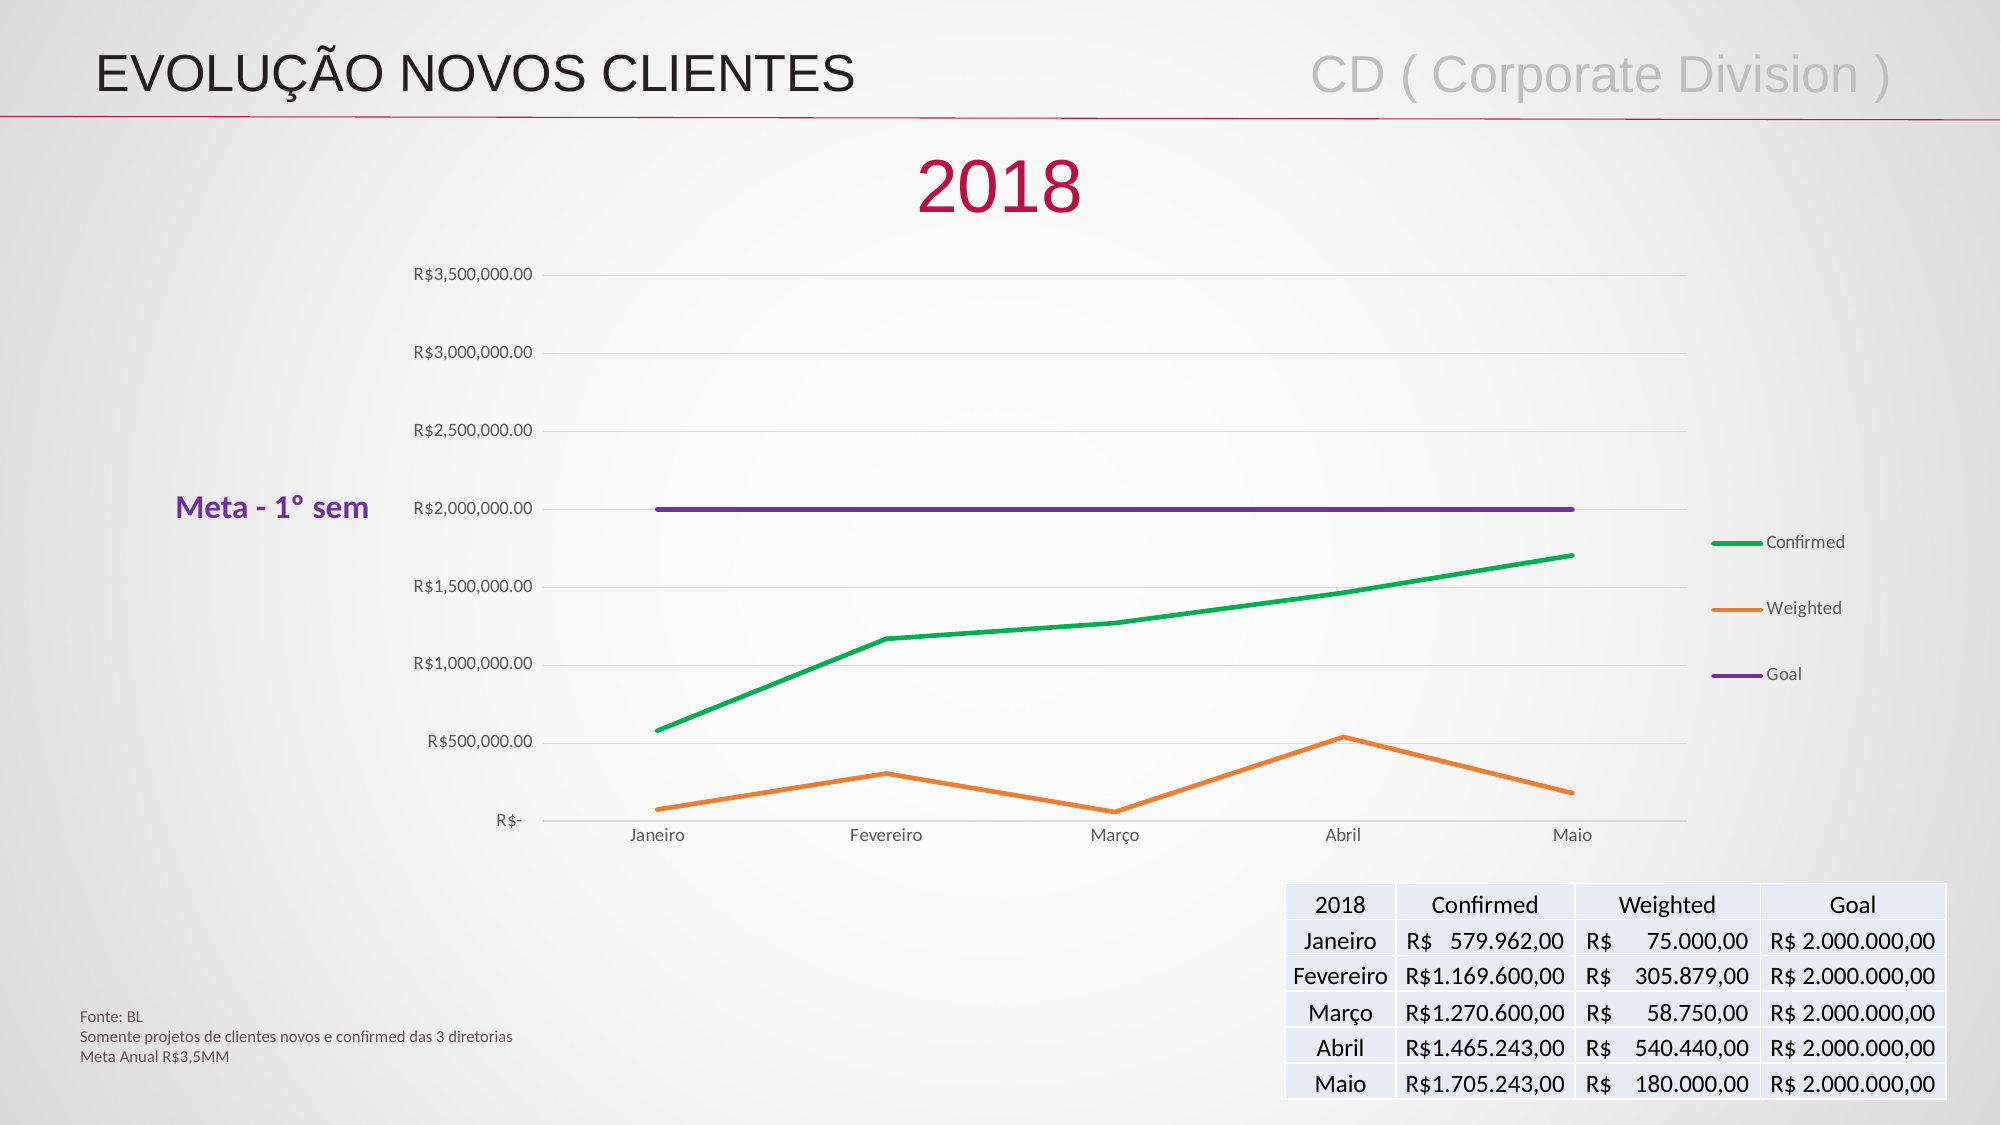

CD ( Corporate Division )
EVOLUÇÃO NOVOS CLIENTES
2018

### Chart

| Category | Confirmed | Weighted | Goal |
|---|---|---|---|
| Janeiro | 579962.0 | 75000.0 | 2000000.0 |
| Fevereiro | 1169600.0 | 305879.0 | 2000000.0 |
| Março | 1270600.0 | 58750.0 | 2000000.0 |
| Abril | 1465243.0 | 540440.0 | 2000000.0 |
| Maio | 1705243.0 | 180000.0 | 2000000.0 |
Meta - 1º sem
| 2018 | Confirmed | Weighted | Goal |
| --- | --- | --- | --- |
| Janeiro | R$ 579.962,00 | R$ 75.000,00 | R$ 2.000.000,00 |
| Fevereiro | R$1.169.600,00 | R$ 305.879,00 | R$ 2.000.000,00 |
| Março | R$1.270.600,00 | R$ 58.750,00 | R$ 2.000.000,00 |
| Abril | R$1.465.243,00 | R$ 540.440,00 | R$ 2.000.000,00 |
| Maio | R$1.705.243,00 | R$ 180.000,00 | R$ 2.000.000,00 |
Fonte: BL
Somente projetos de clientes novos e confirmed das 3 diretorias
Meta Anual R$3,5MM